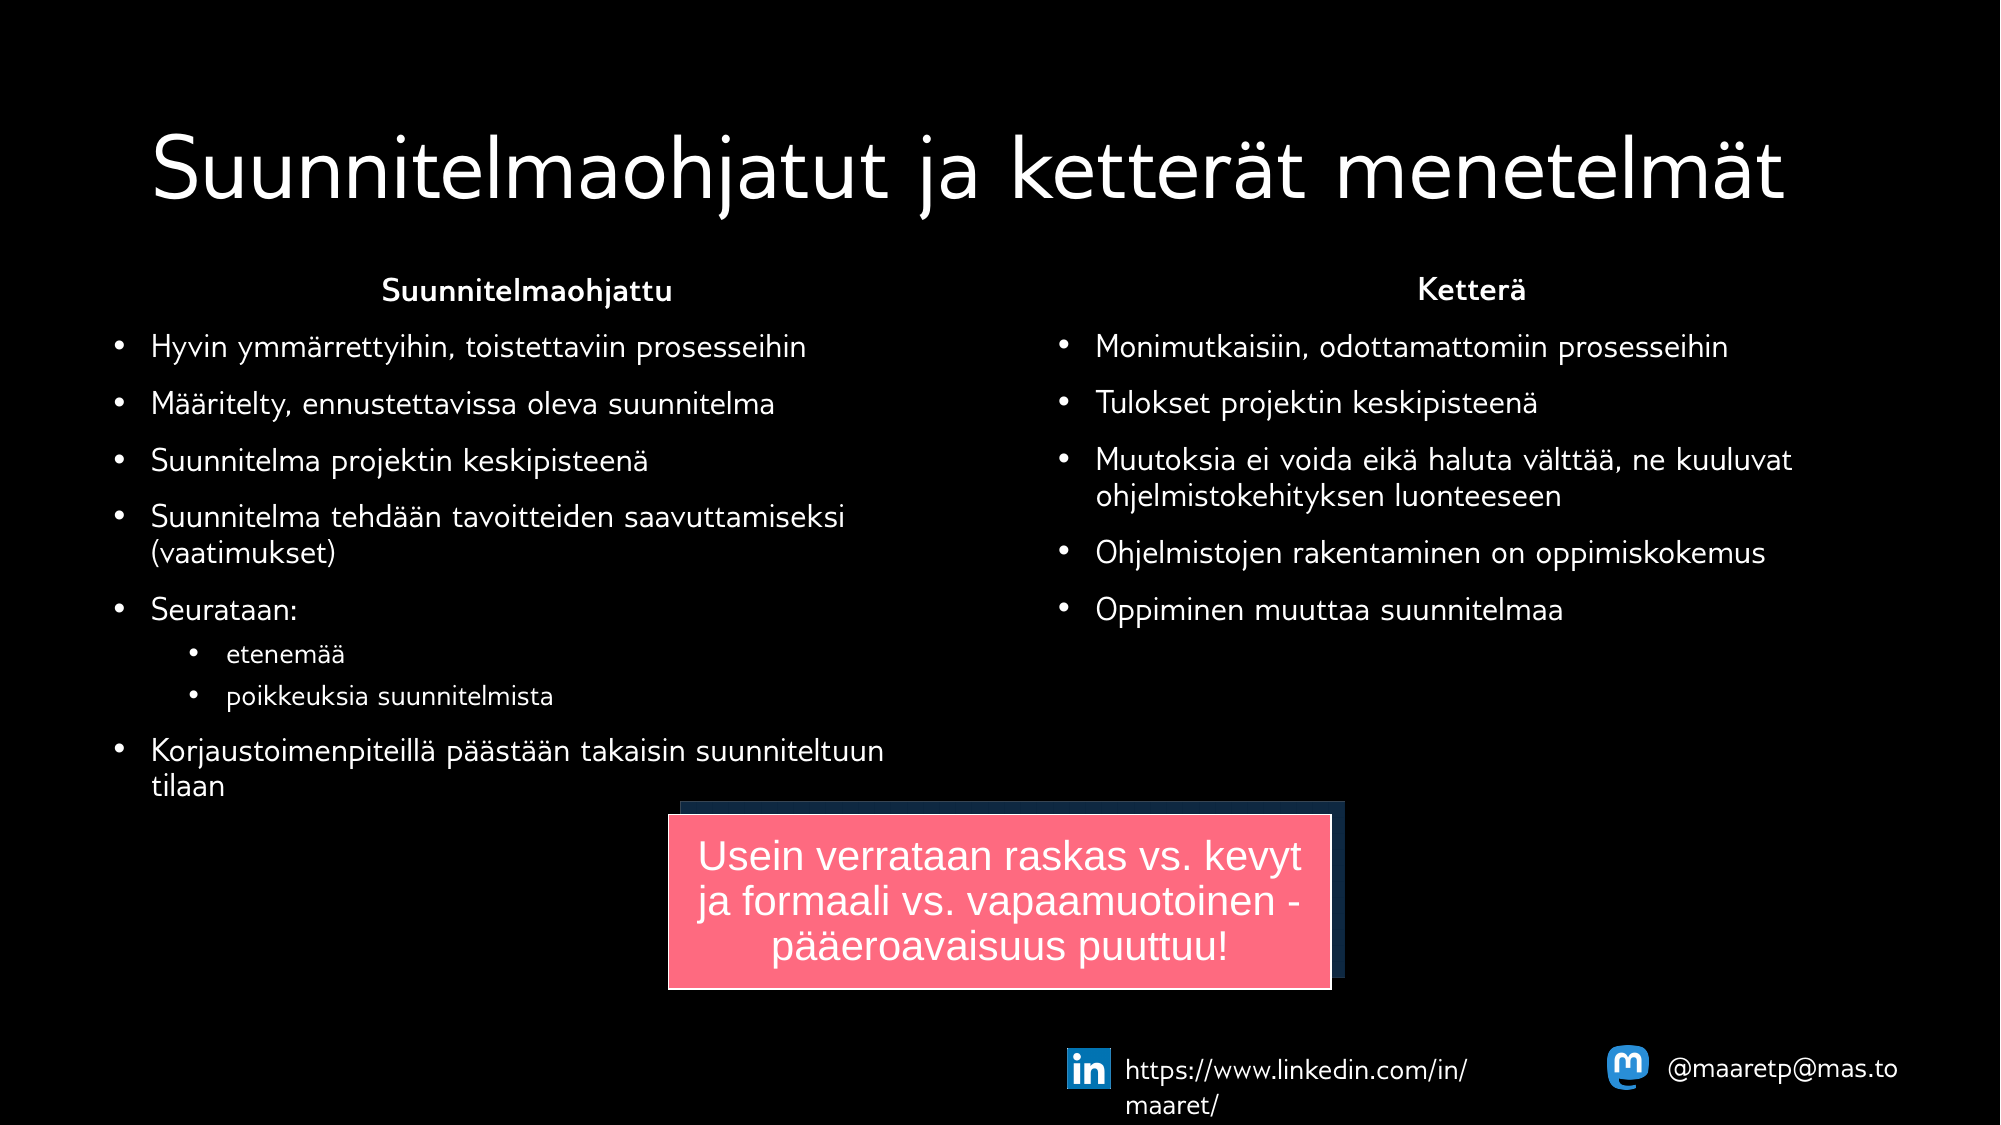

# Suunnitelmaohjatut ja ketterät menetelmät
Ketterä
Monimutkaisiin, odottamattomiin prosesseihin
Tulokset projektin keskipisteenä
Muutoksia ei voida eikä haluta välttää, ne kuuluvat ohjelmistokehityksen luonteeseen
Ohjelmistojen rakentaminen on oppimiskokemus
Oppiminen muuttaa suunnitelmaa

Suunnitelmaohjattu
Hyvin ymmärrettyihin, toistettaviin prosesseihin
Määritelty, ennustettavissa oleva suunnitelma
Suunnitelma projektin keskipisteenä
Suunnitelma tehdään tavoitteiden saavuttamiseksi (vaatimukset)
Seurataan:
etenemää
poikkeuksia suunnitelmista
Korjaustoimenpiteillä päästään takaisin suunniteltuun tilaan
Usein verrataan raskas vs. kevyt ja formaali vs. vapaamuotoinen - pääeroavaisuus puuttuu!